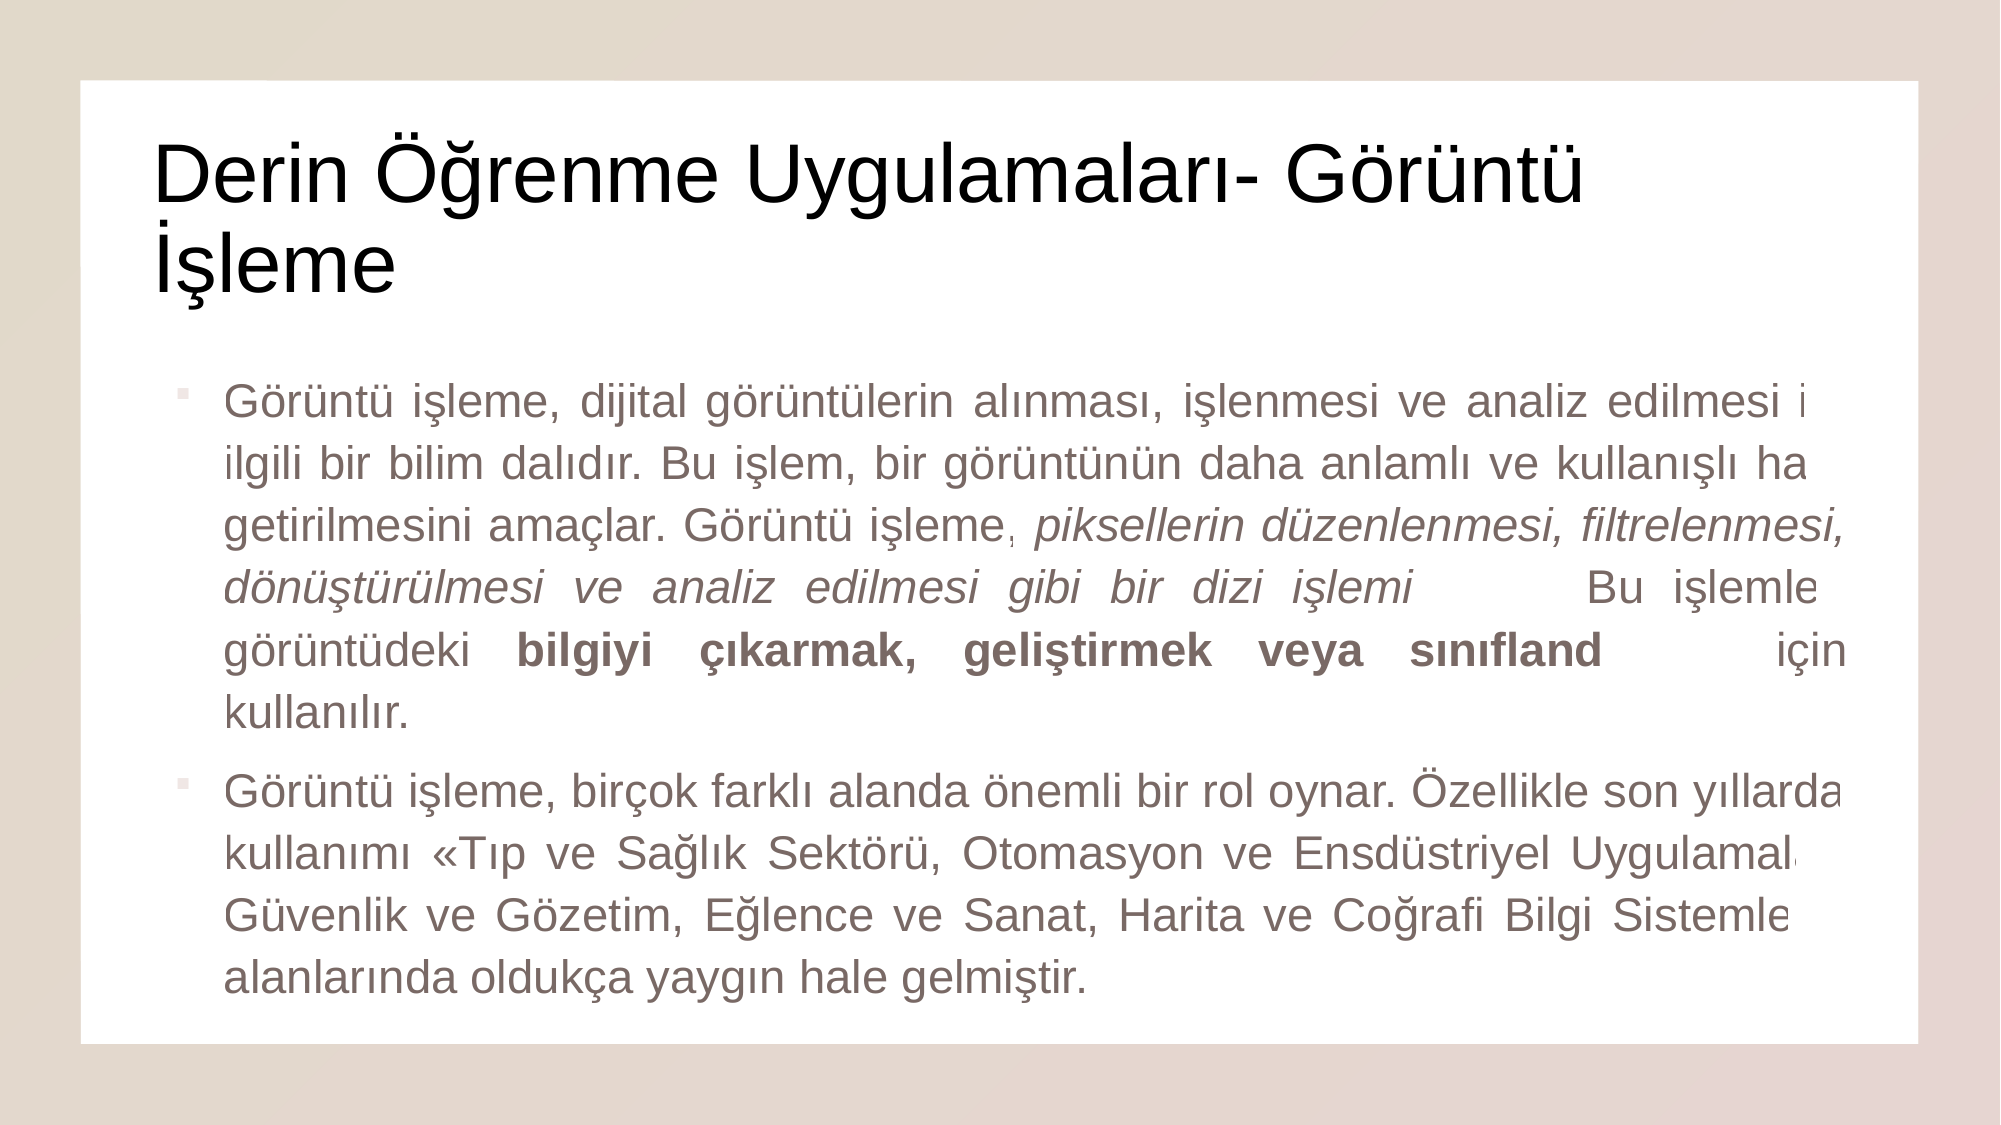

# Derin Öğrenme Uygulamaları- Görüntü İşleme
Görüntü işleme, dijital görüntülerin alınması, işlenmesi ve analiz edilmesi ile ilgili bir bilim dalıdır. Bu işlem, bir görüntünün daha anlamlı ve kullanışlı hale getirilmesini amaçlar. Görüntü işleme, piksellerin düzenlenmesi, filtrelenmesi, dönüştürülmesi ve analiz edilmesi gibi bir dizi işlemi içerir. Bu işlemler, görüntüdeki bilgiyi çıkarmak, geliştirmek veya sınıflandırmak için kullanılır.
Görüntü işleme, birçok farklı alanda önemli bir rol oynar. Özellikle son yıllarda kullanımı «Tıp ve Sağlık Sektörü, Otomasyon ve Ensdüstriyel Uygulamalar, Güvenlik ve Gözetim, Eğlence ve Sanat, Harita ve Coğrafi Bilgi Sistemleri» alanlarında oldukça yaygın hale gelmiştir.